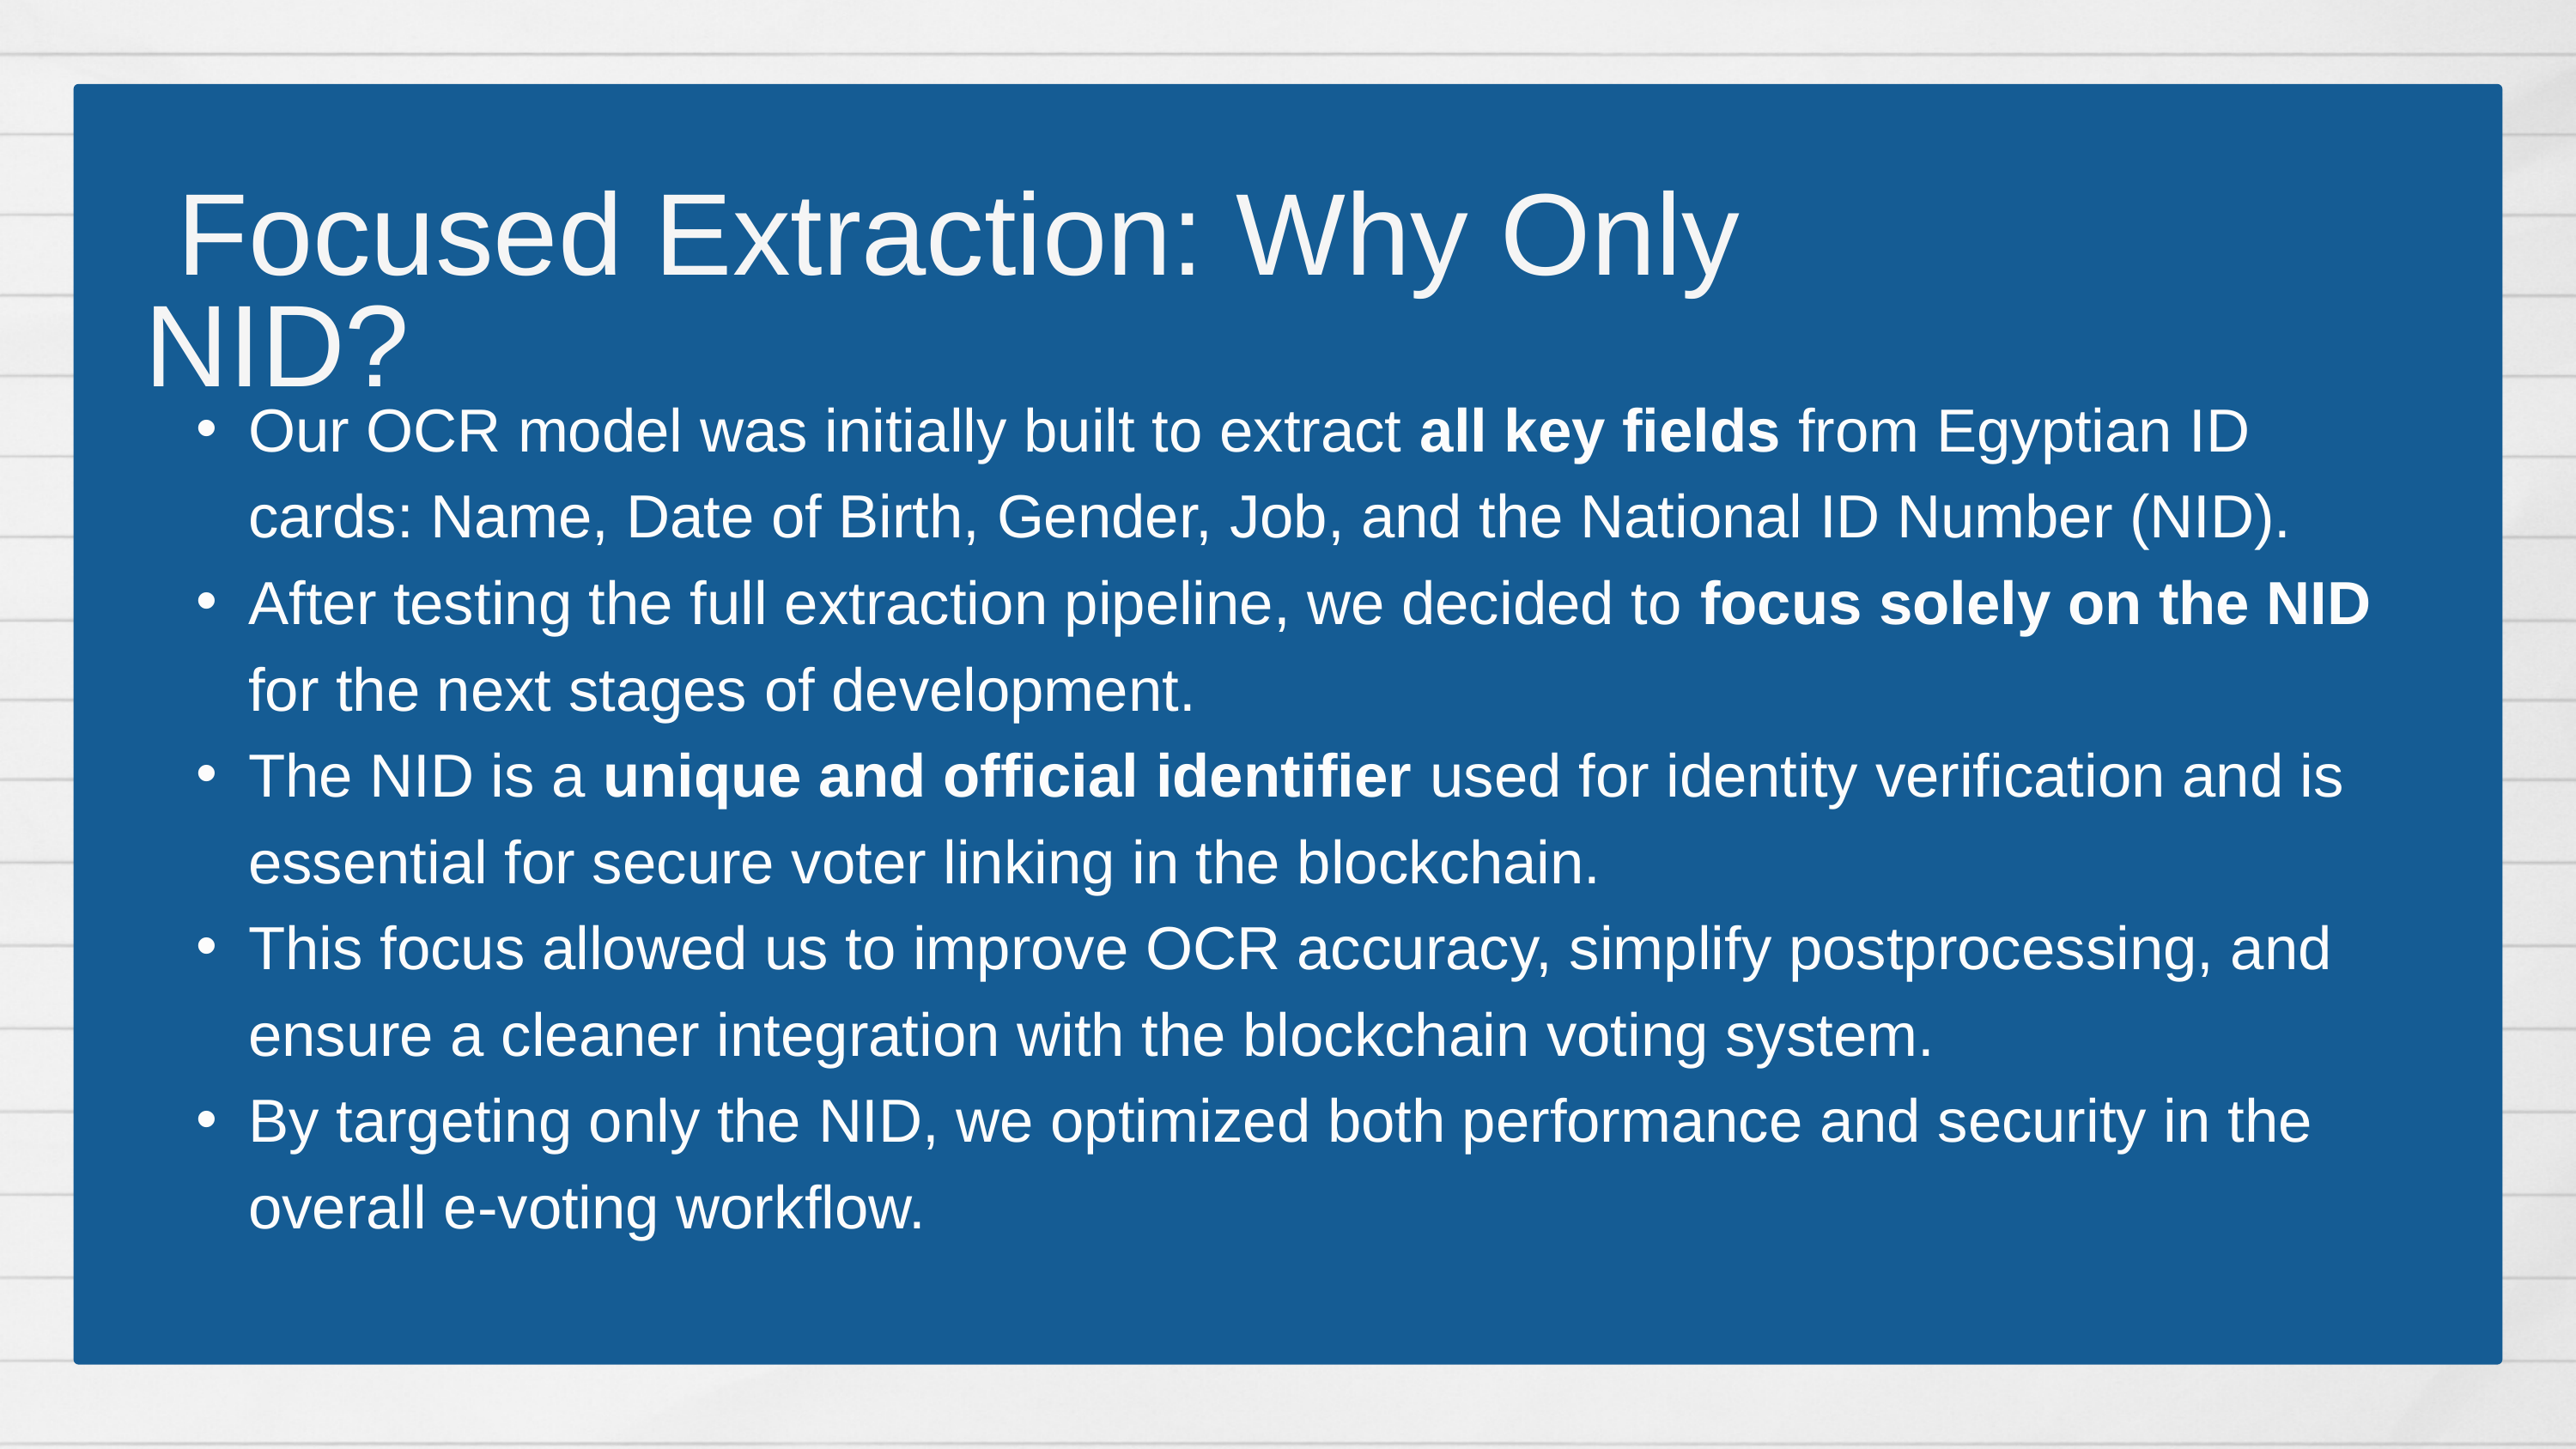

Focused Extraction: Why Only NID?
Our OCR model was initially built to extract all key fields from Egyptian ID cards: Name, Date of Birth, Gender, Job, and the National ID Number (NID).
After testing the full extraction pipeline, we decided to focus solely on the NID for the next stages of development.
The NID is a unique and official identifier used for identity verification and is essential for secure voter linking in the blockchain.
This focus allowed us to improve OCR accuracy, simplify postprocessing, and ensure a cleaner integration with the blockchain voting system.
By targeting only the NID, we optimized both performance and security in the overall e-voting workflow.